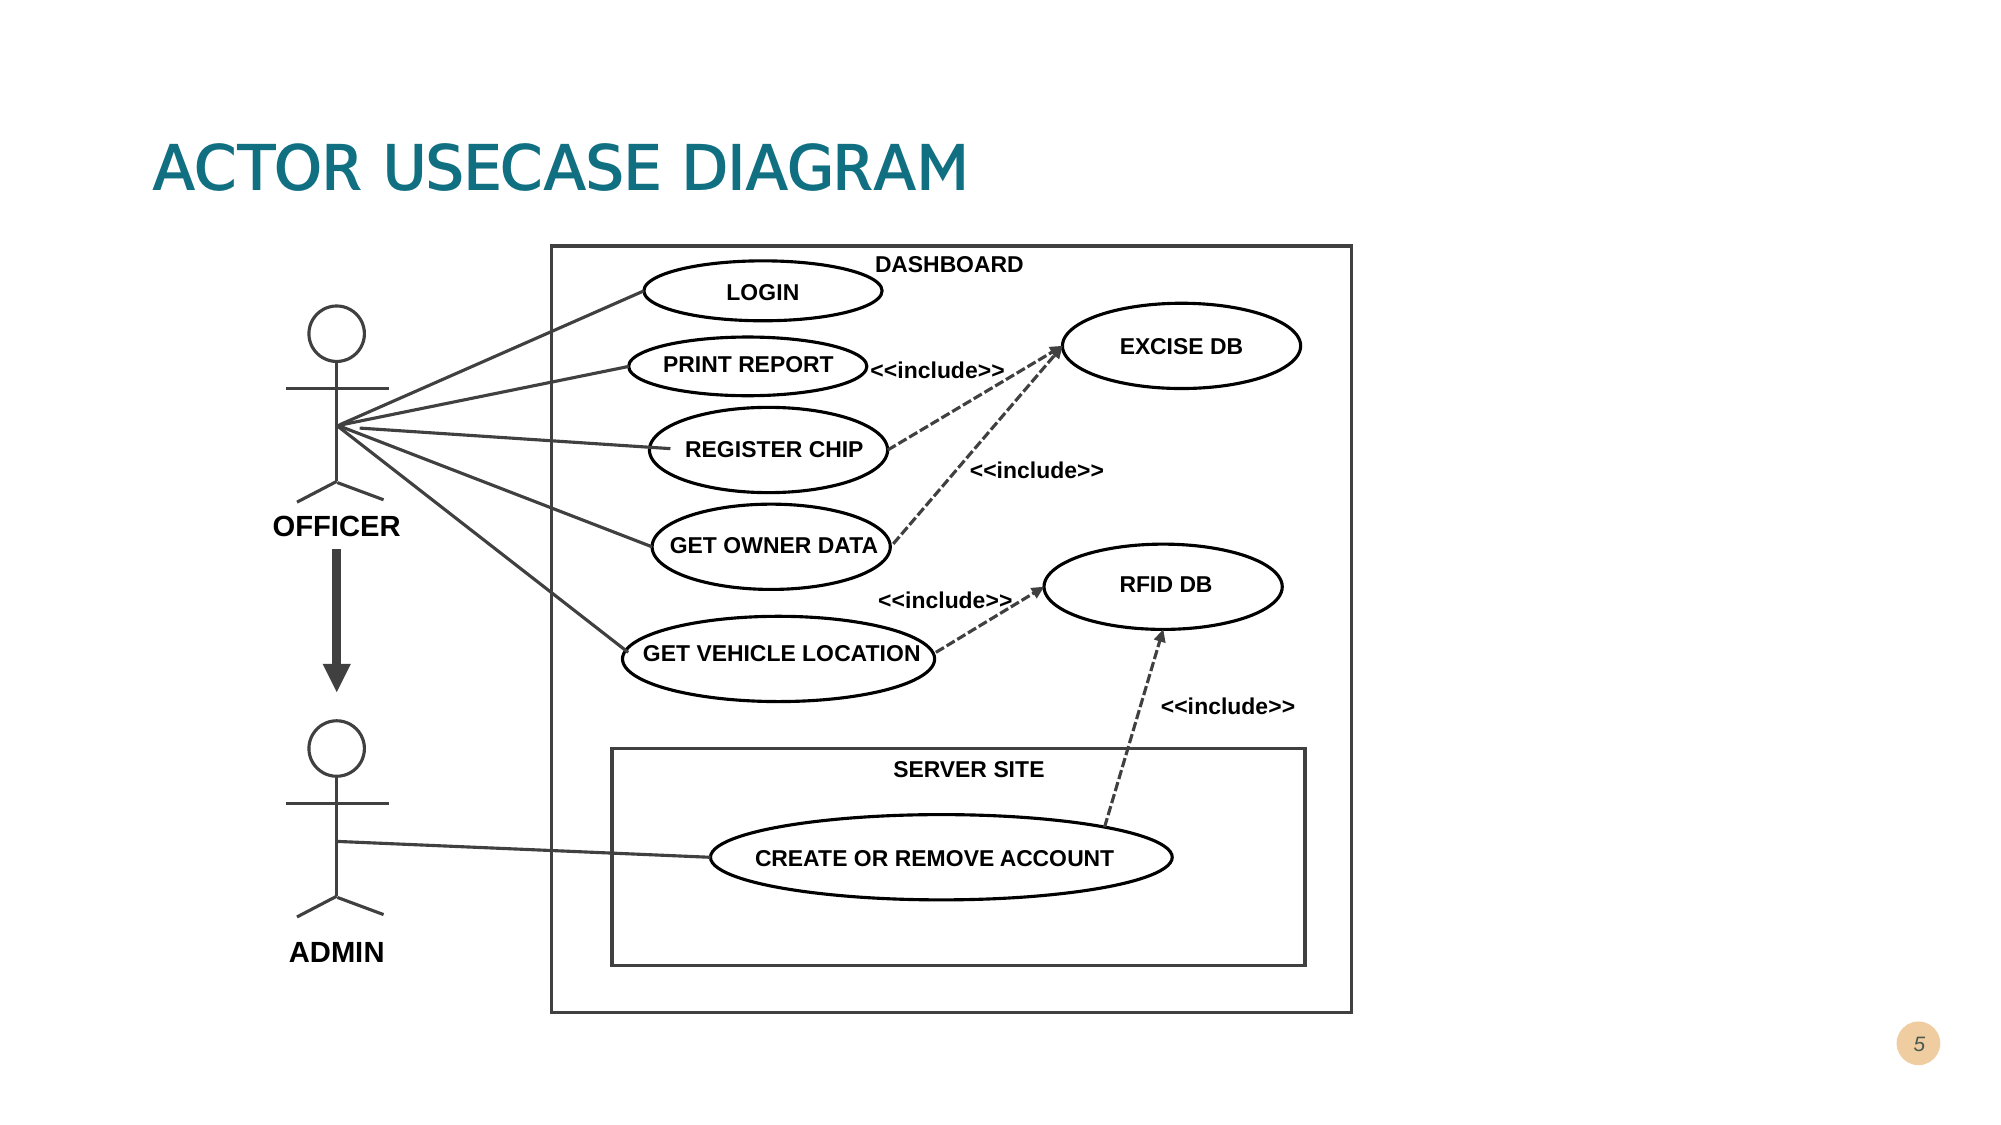

# ACTOR USECASE DIAGRAM
DASHBOARD

LOGIN

EXCISE DB

PRINT REPORT
<<include>>

REGISTER CHIP
<<include>>
OFFICER

GET OWNER DATA

RFID DB
<<include>>

GET VEHICLE LOCATION
<<include>>

SERVER SITE

CREATE OR REMOVE ACCOUNT
ADMIN
5